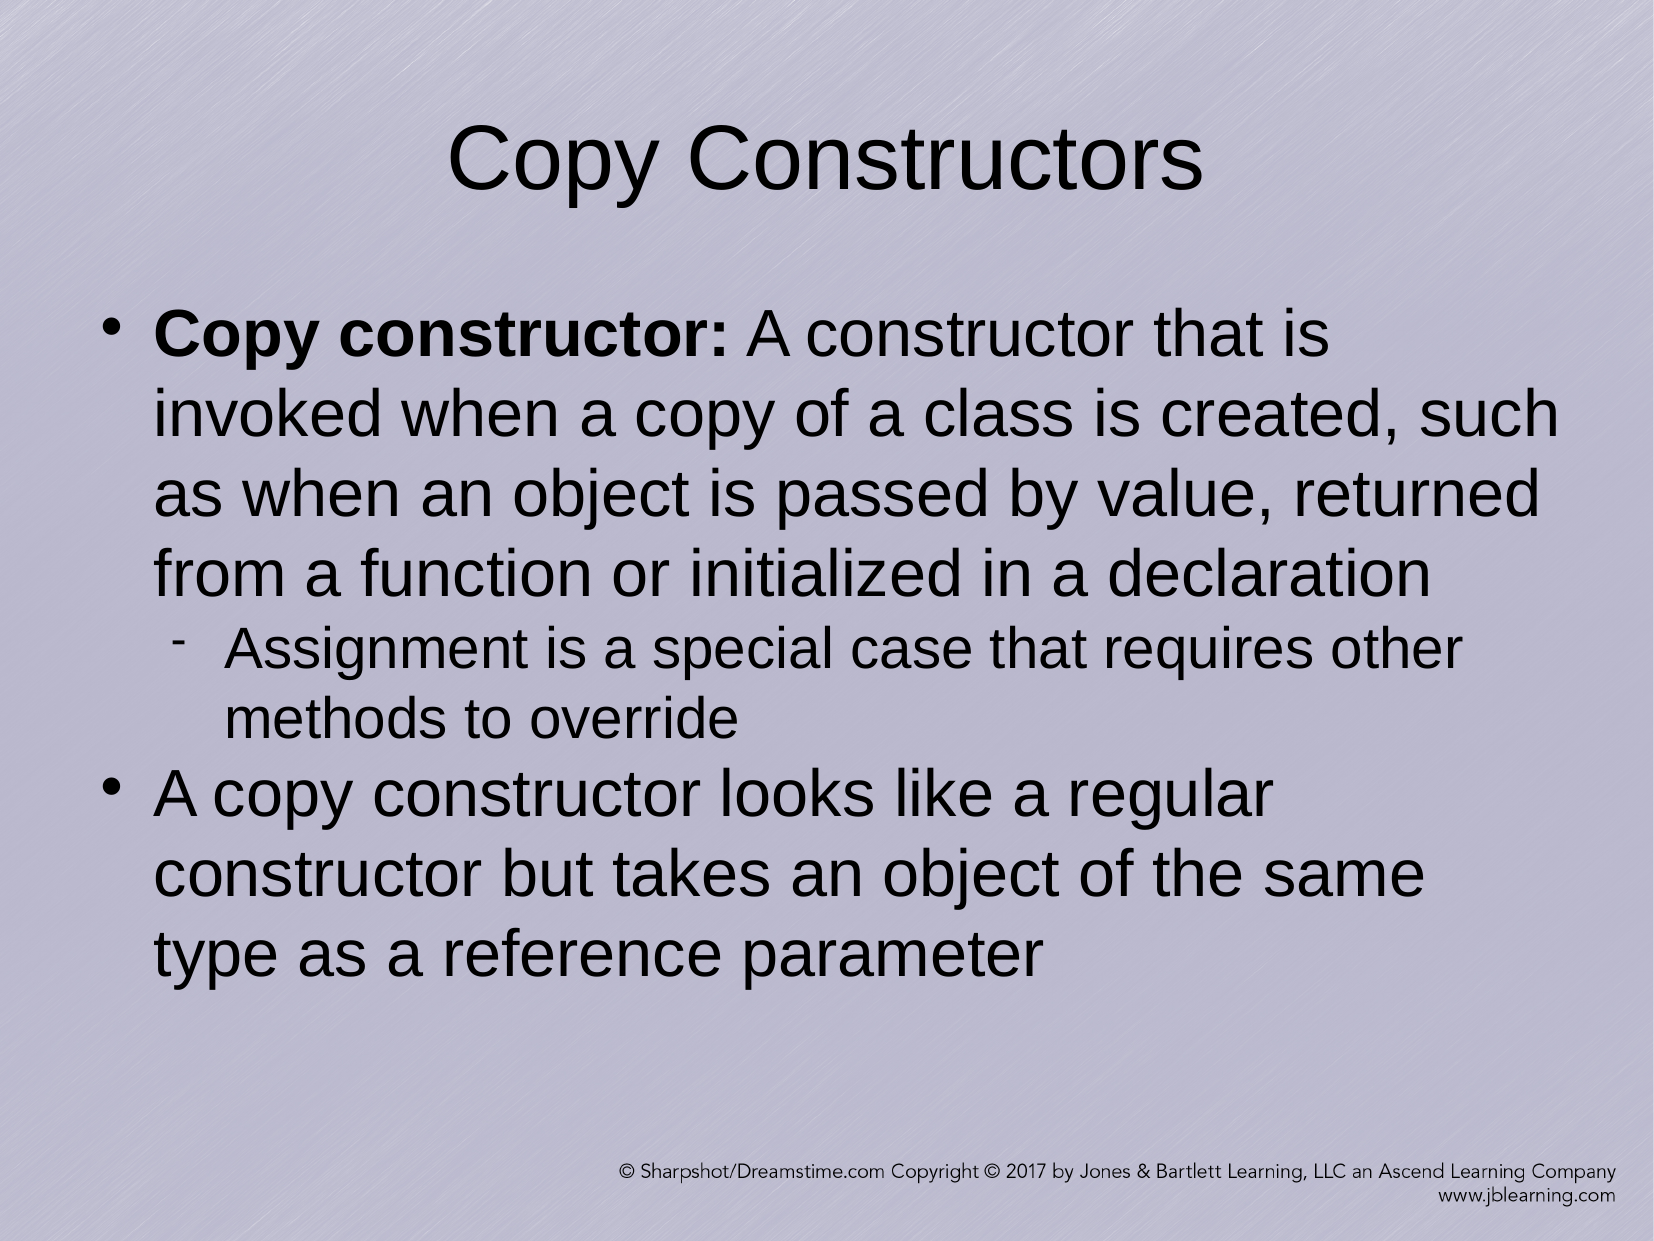

Copy Constructors
Copy constructor: A constructor that is invoked when a copy of a class is created, such as when an object is passed by value, returned from a function or initialized in a declaration
Assignment is a special case that requires other methods to override
A copy constructor looks like a regular constructor but takes an object of the same type as a reference parameter